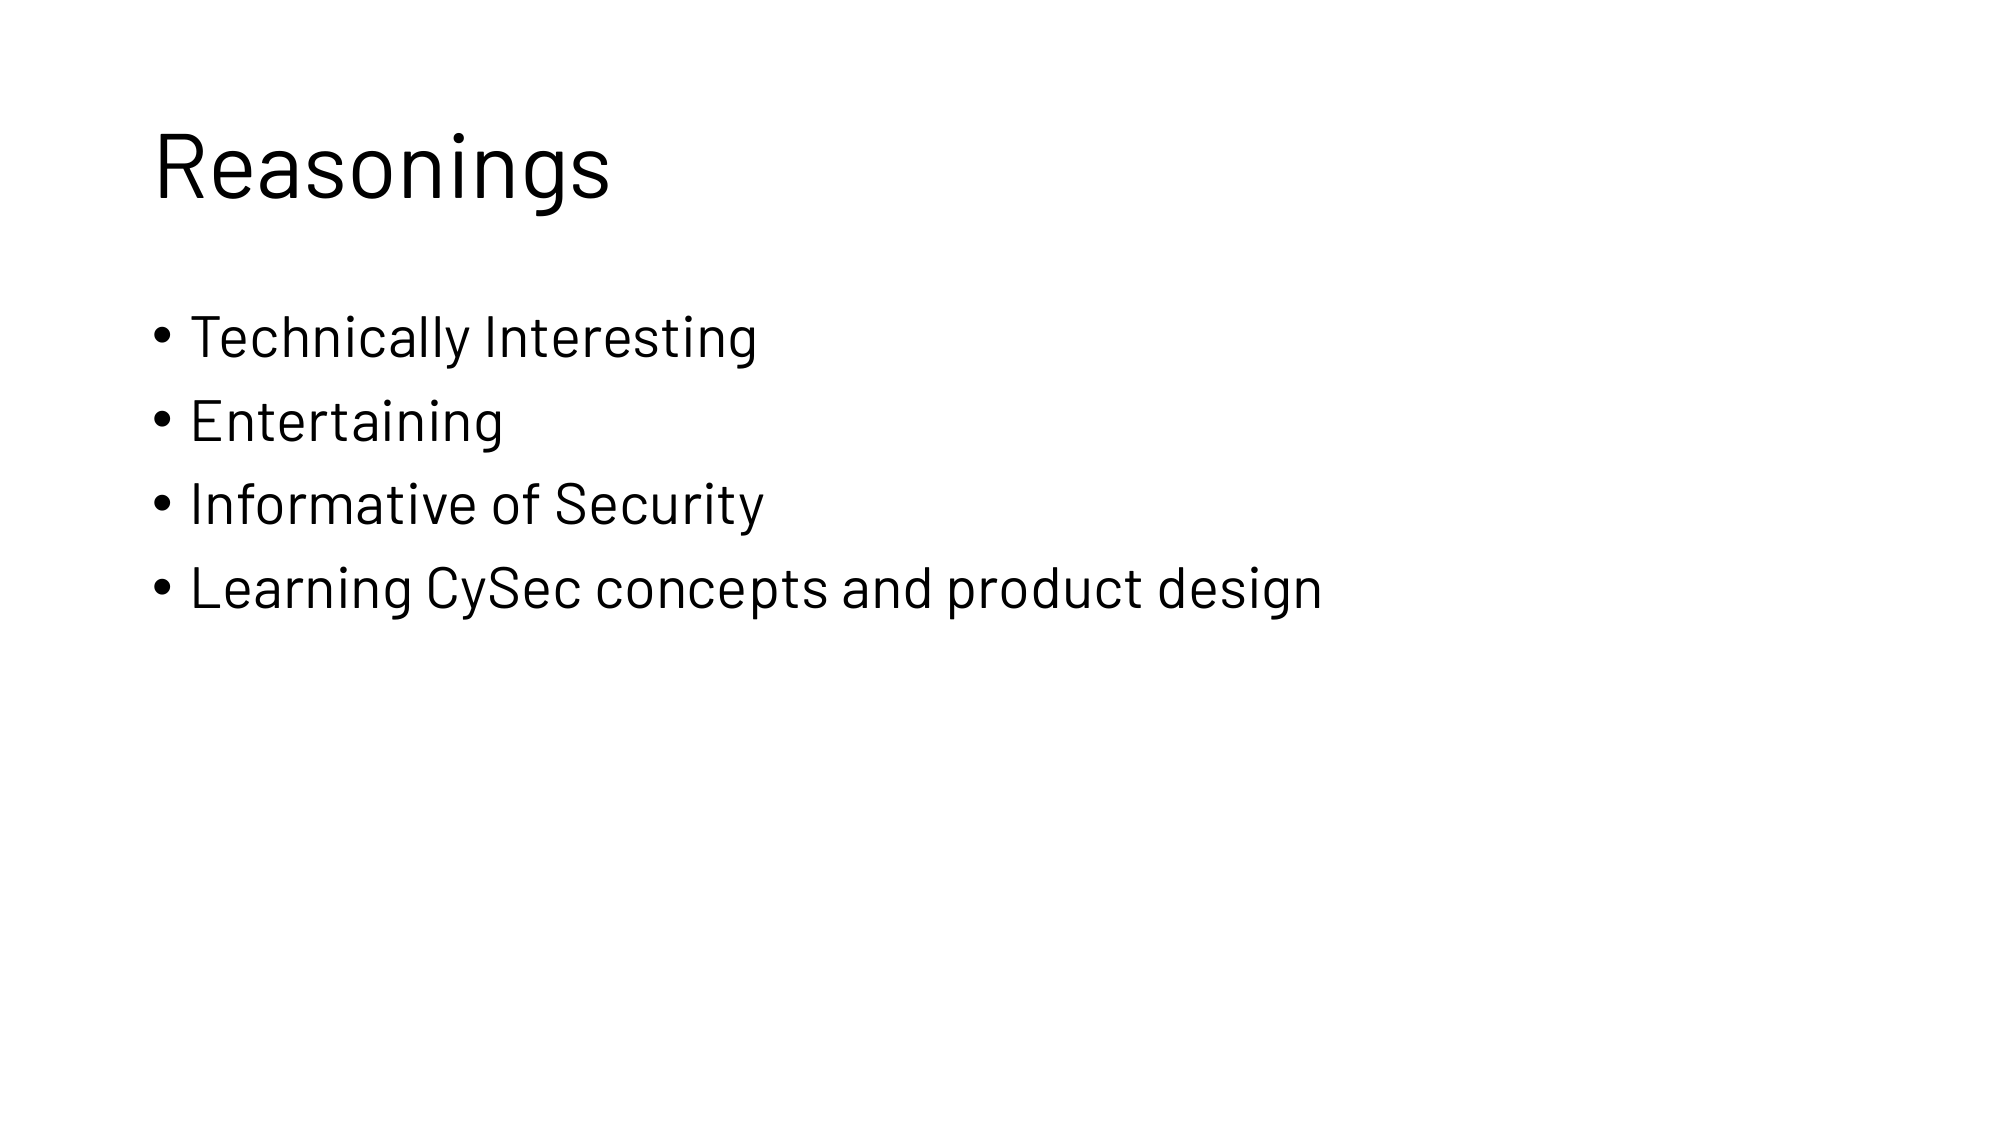

# Reasonings
Technically Interesting
Entertaining
Informative of Security
Learning CySec concepts and product design